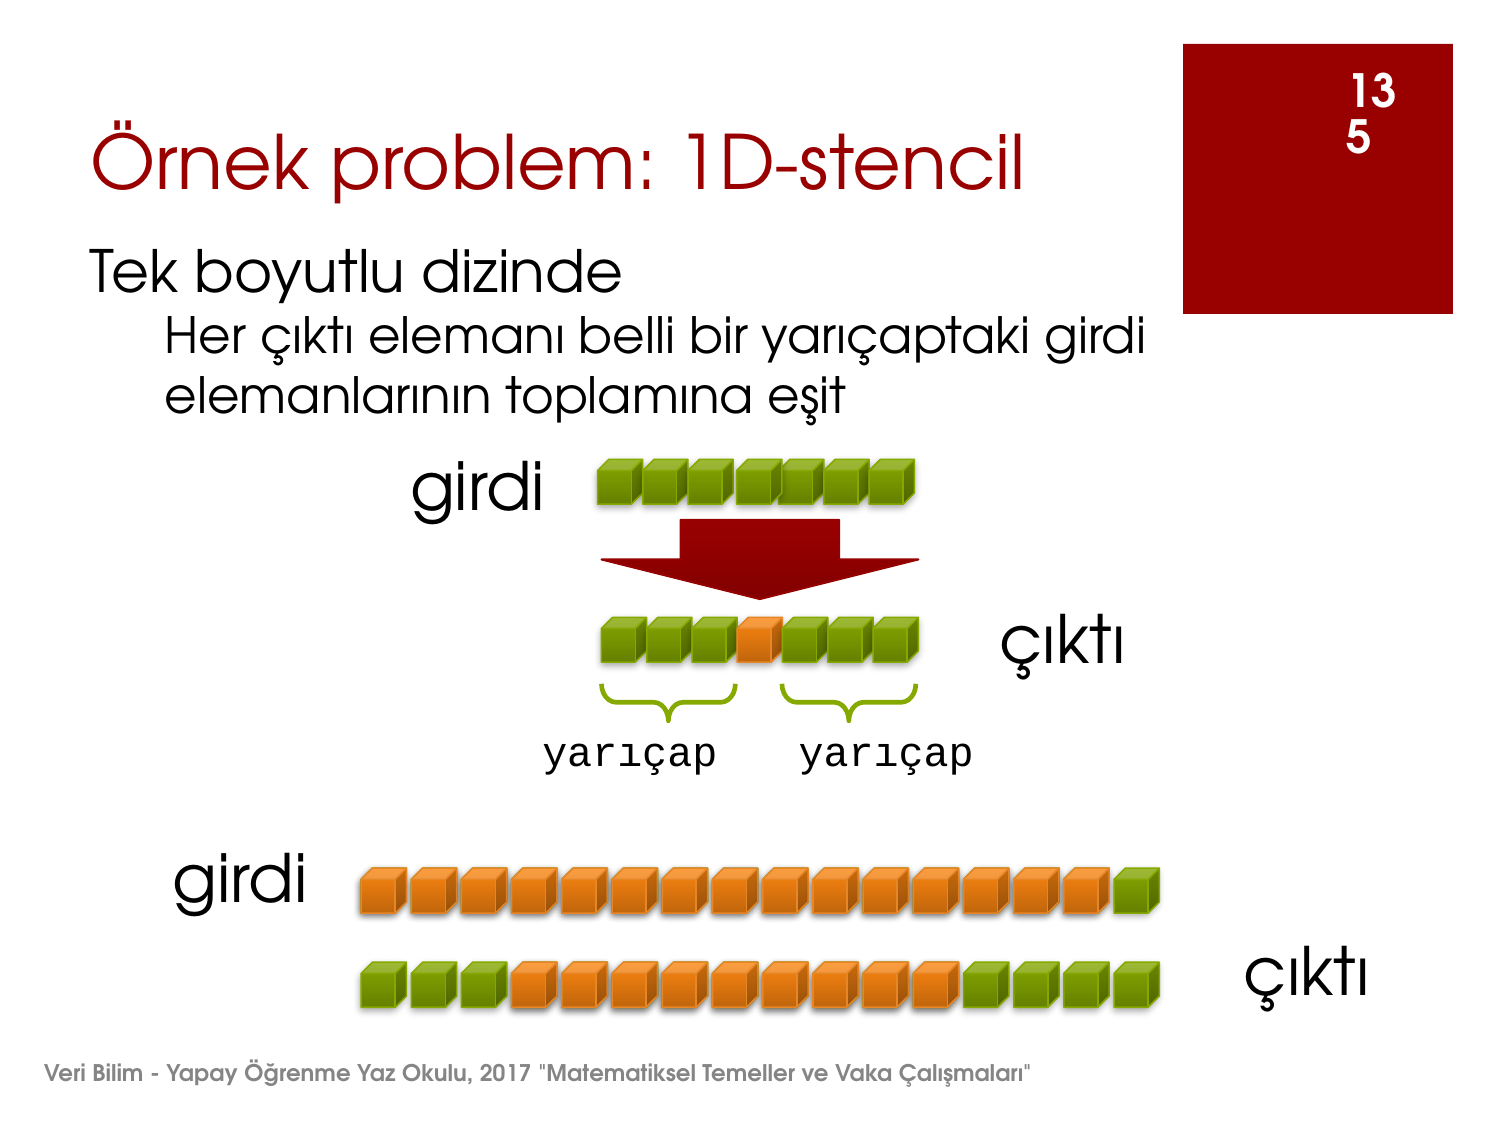

# Örnek problem: 1D-stencil
135
Tek boyutlu dizinde
Her çıktı elemanı belli bir yarıçaptaki girdi elemanlarının toplamına eşit
girdi

çıktı

yarıçap
yarıçap
girdi

çıktı

Veri Bilim - Yapay Öğrenme Yaz Okulu, 2017 "Matematiksel Temeller ve Vaka Çalışmaları"